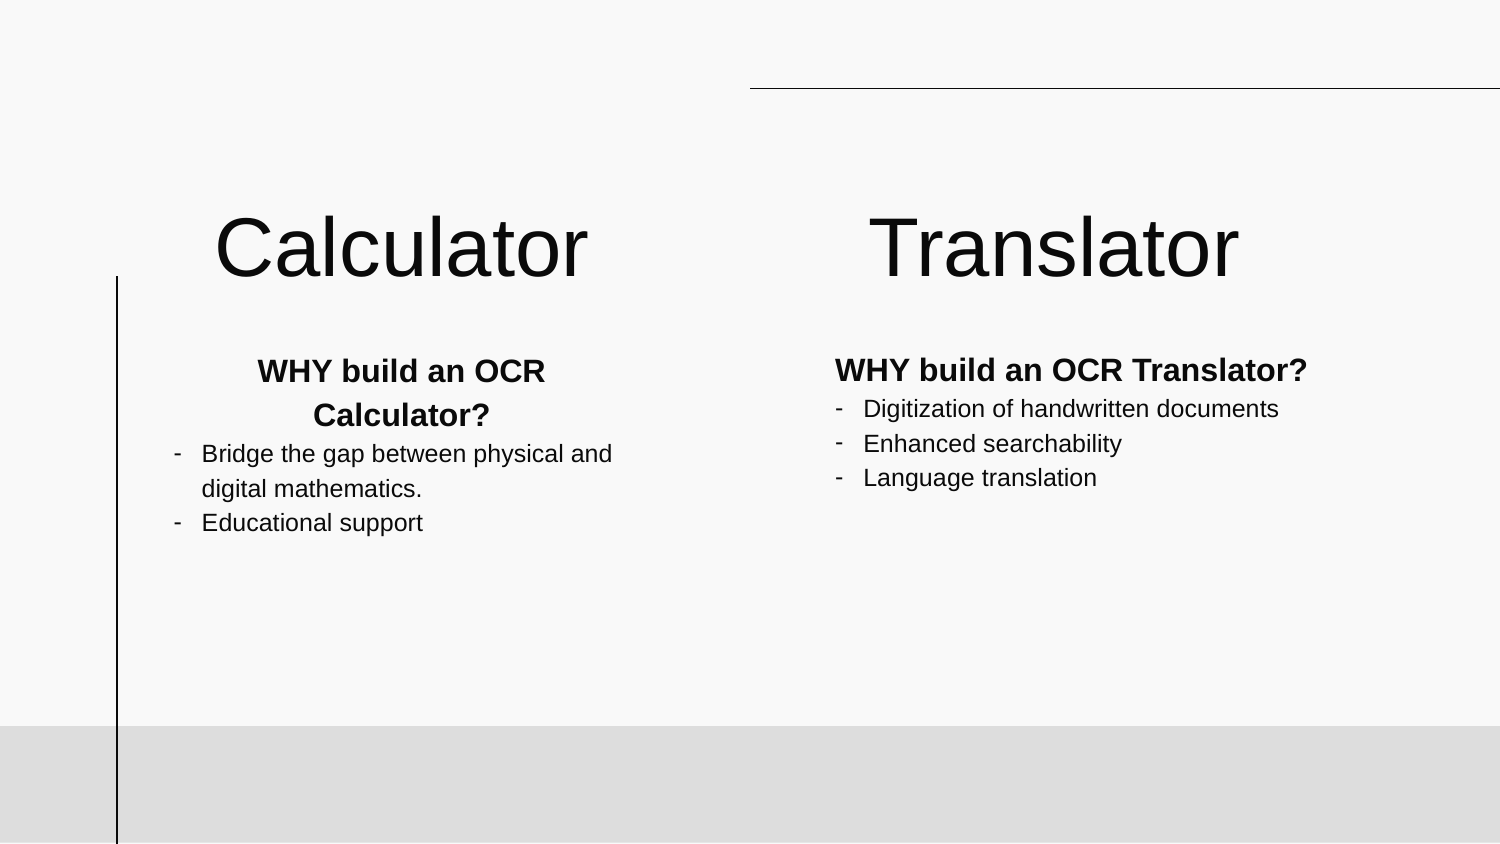

# Calculator
Translator
WHY build an OCR Translator?
Digitization of handwritten documents
Enhanced searchability
Language translation
WHY build an OCR Calculator?
Bridge the gap between physical and digital mathematics.
Educational support